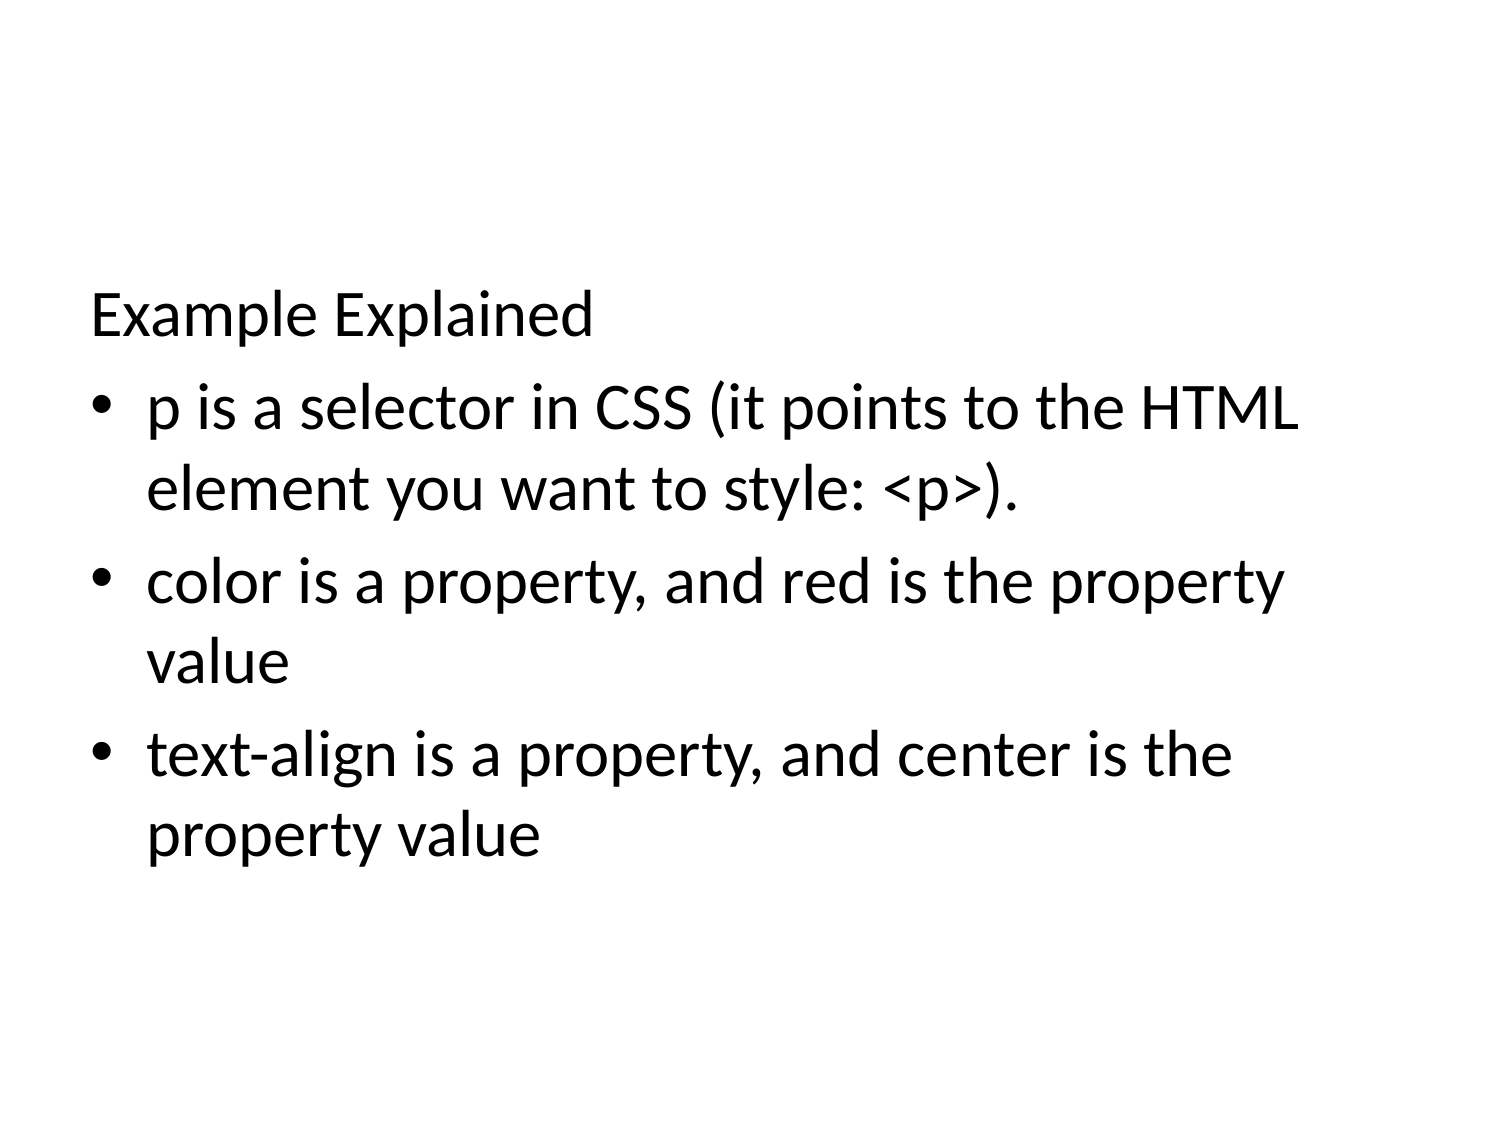

#
Example Explained
p is a selector in CSS (it points to the HTML element you want to style: <p>).
color is a property, and red is the property value
text-align is a property, and center is the property value